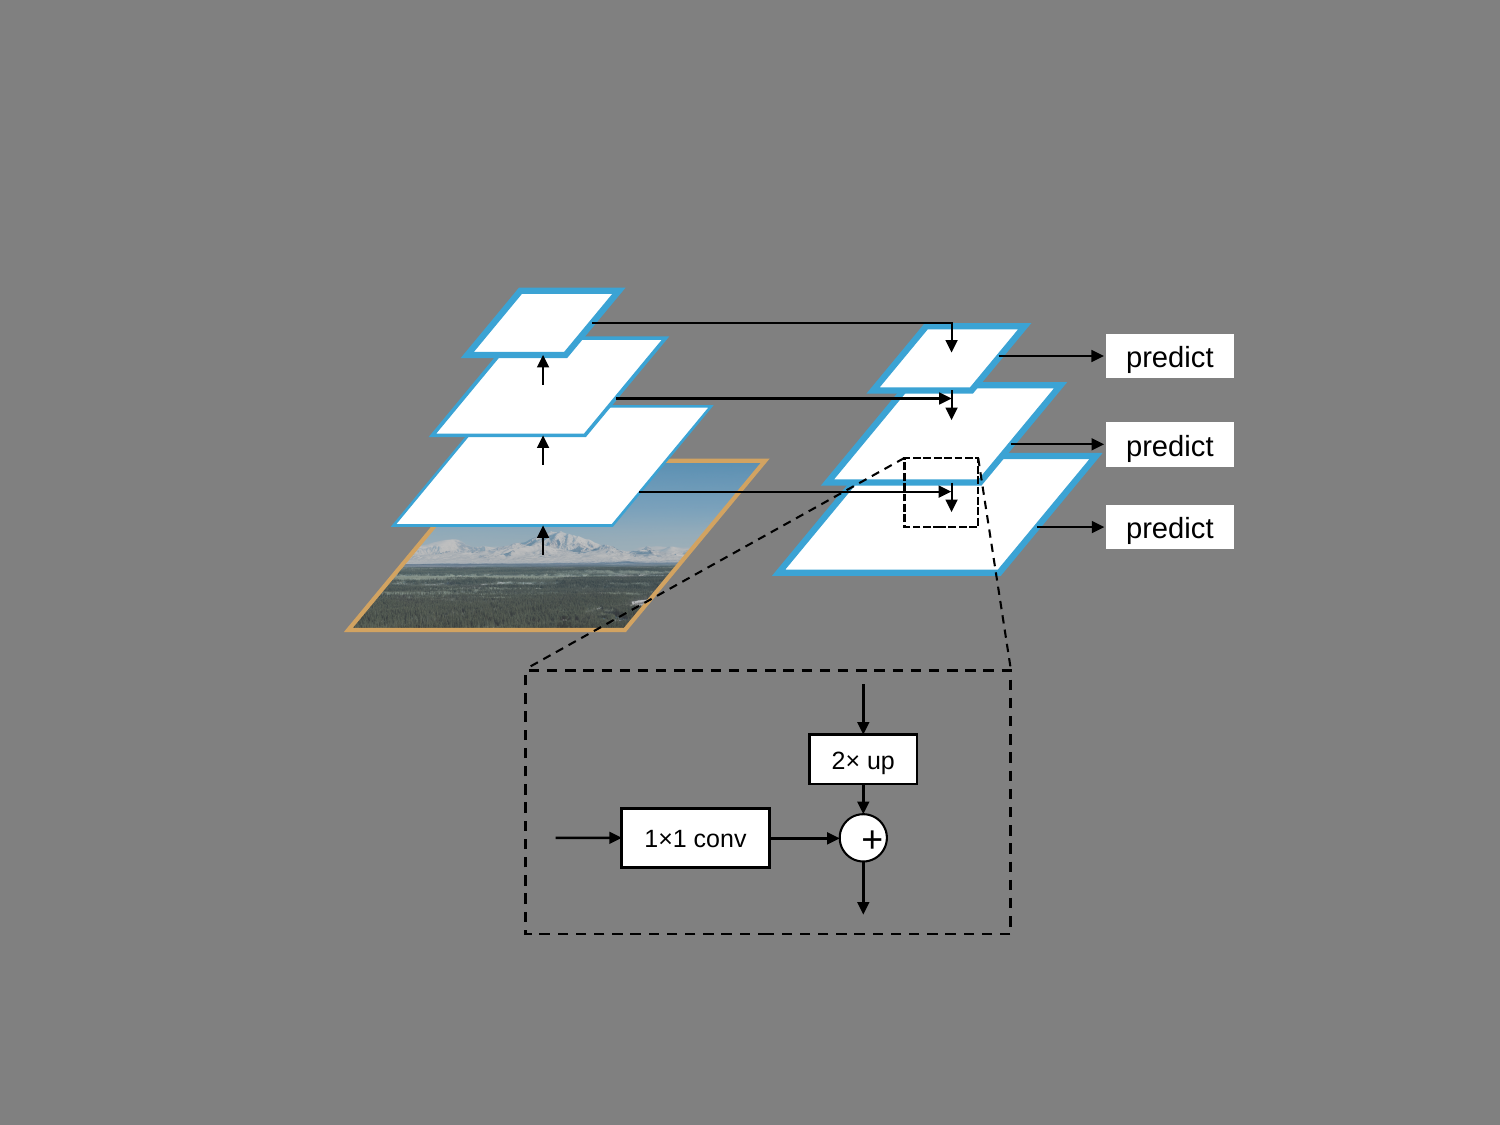

predict
predict

predict

2× up
1×1 conv
+